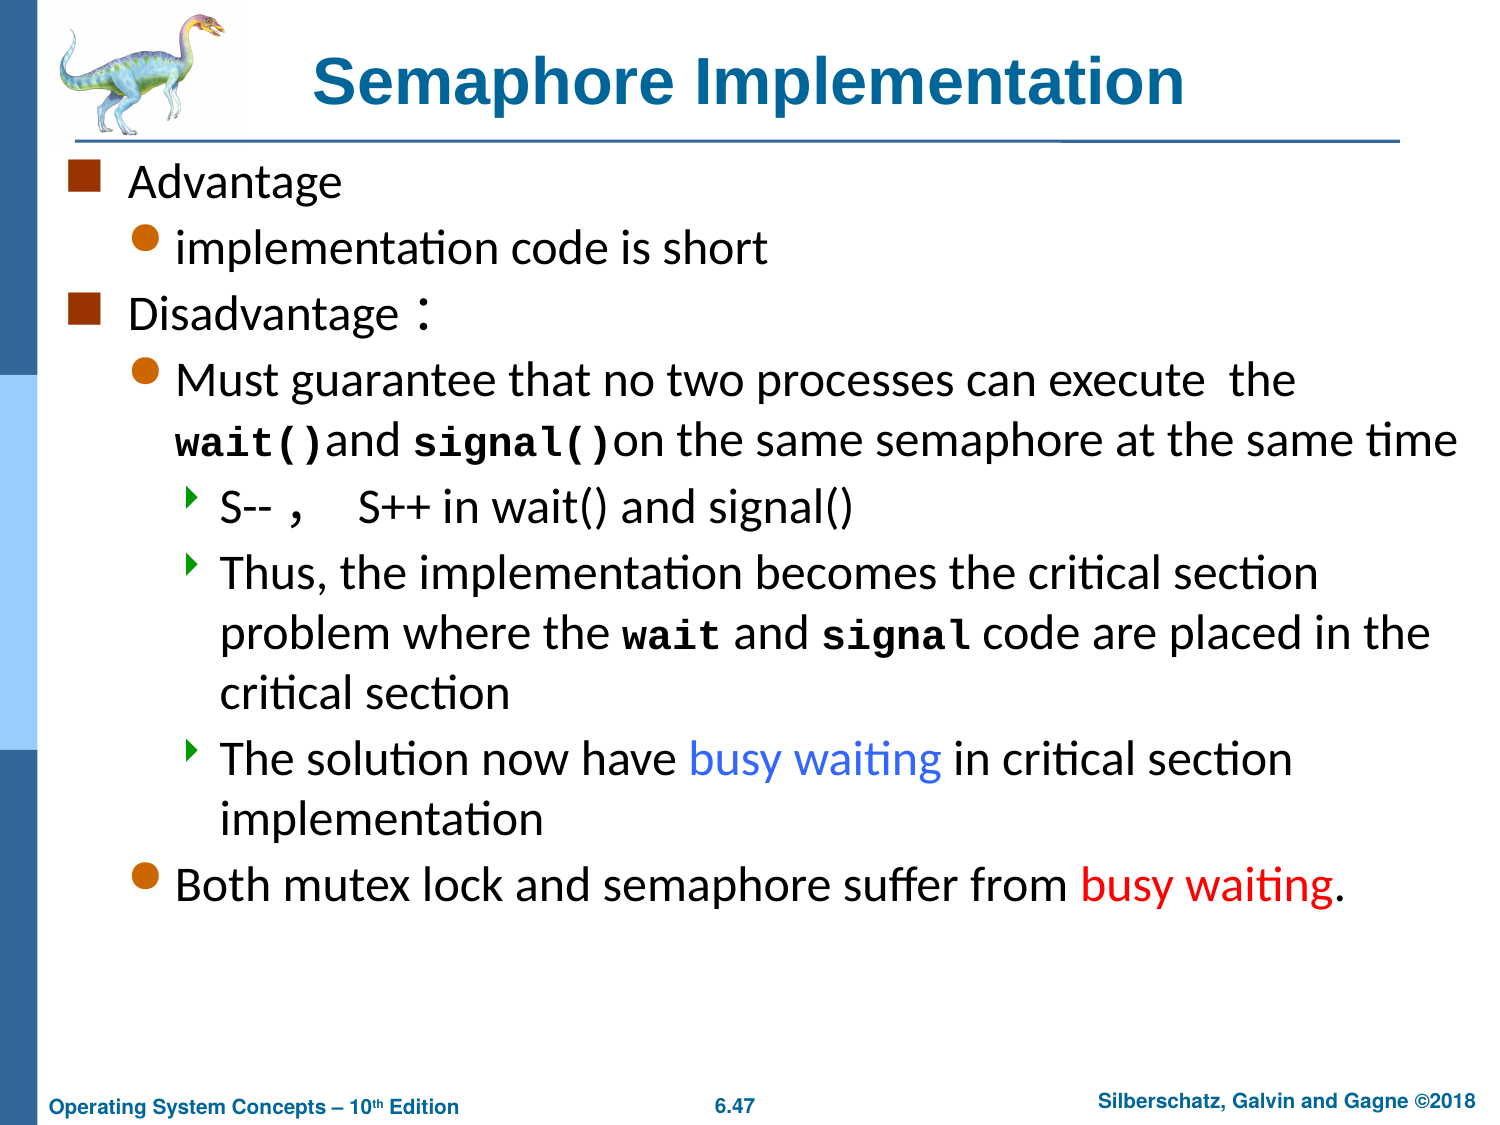

# Semaphore Implementation
Advantage
implementation code is short
Disadvantage：
Must guarantee that no two processes can execute  the wait()and signal()on the same semaphore at the same time
S--， S++ in wait() and signal()
Thus, the implementation becomes the critical section problem where the wait and signal code are placed in the critical section
The solution now have busy waiting in critical section implementation
Both mutex lock and semaphore suffer from busy waiting.